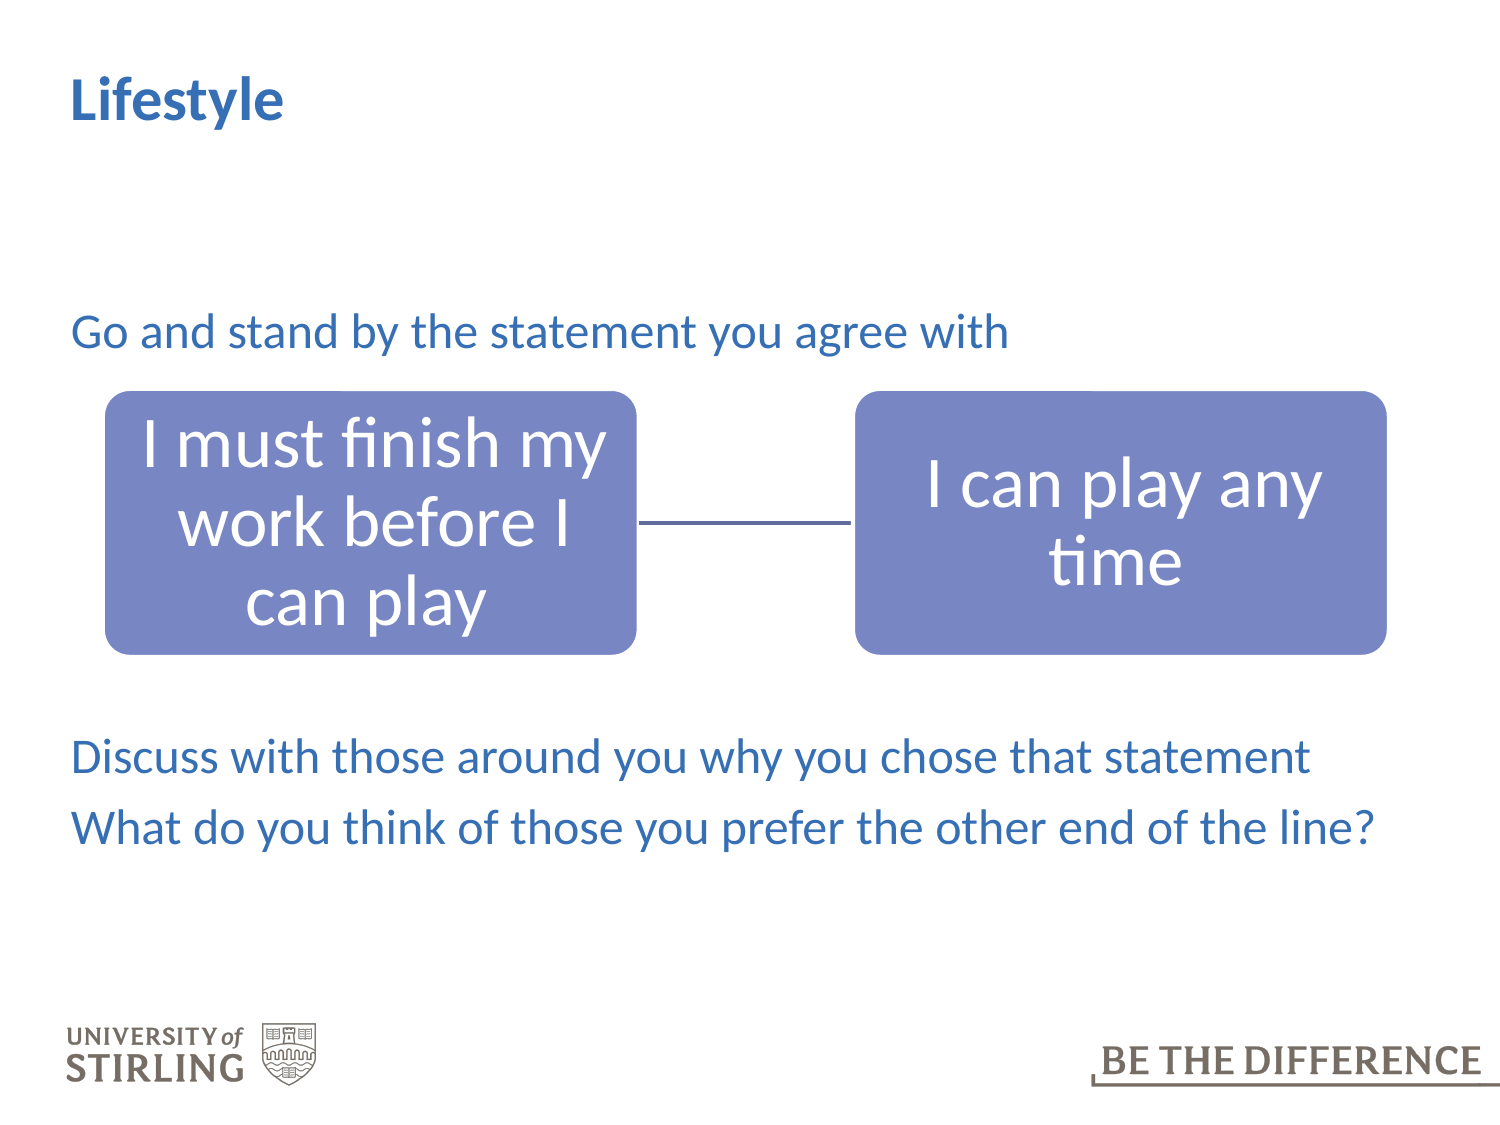

# Lifestyle
Go and stand by the statement you agree with

Discuss with those around you why you chose that statement
What do you think of those you prefer the other end of the line?

I must finish my work before I can play

I can play any time